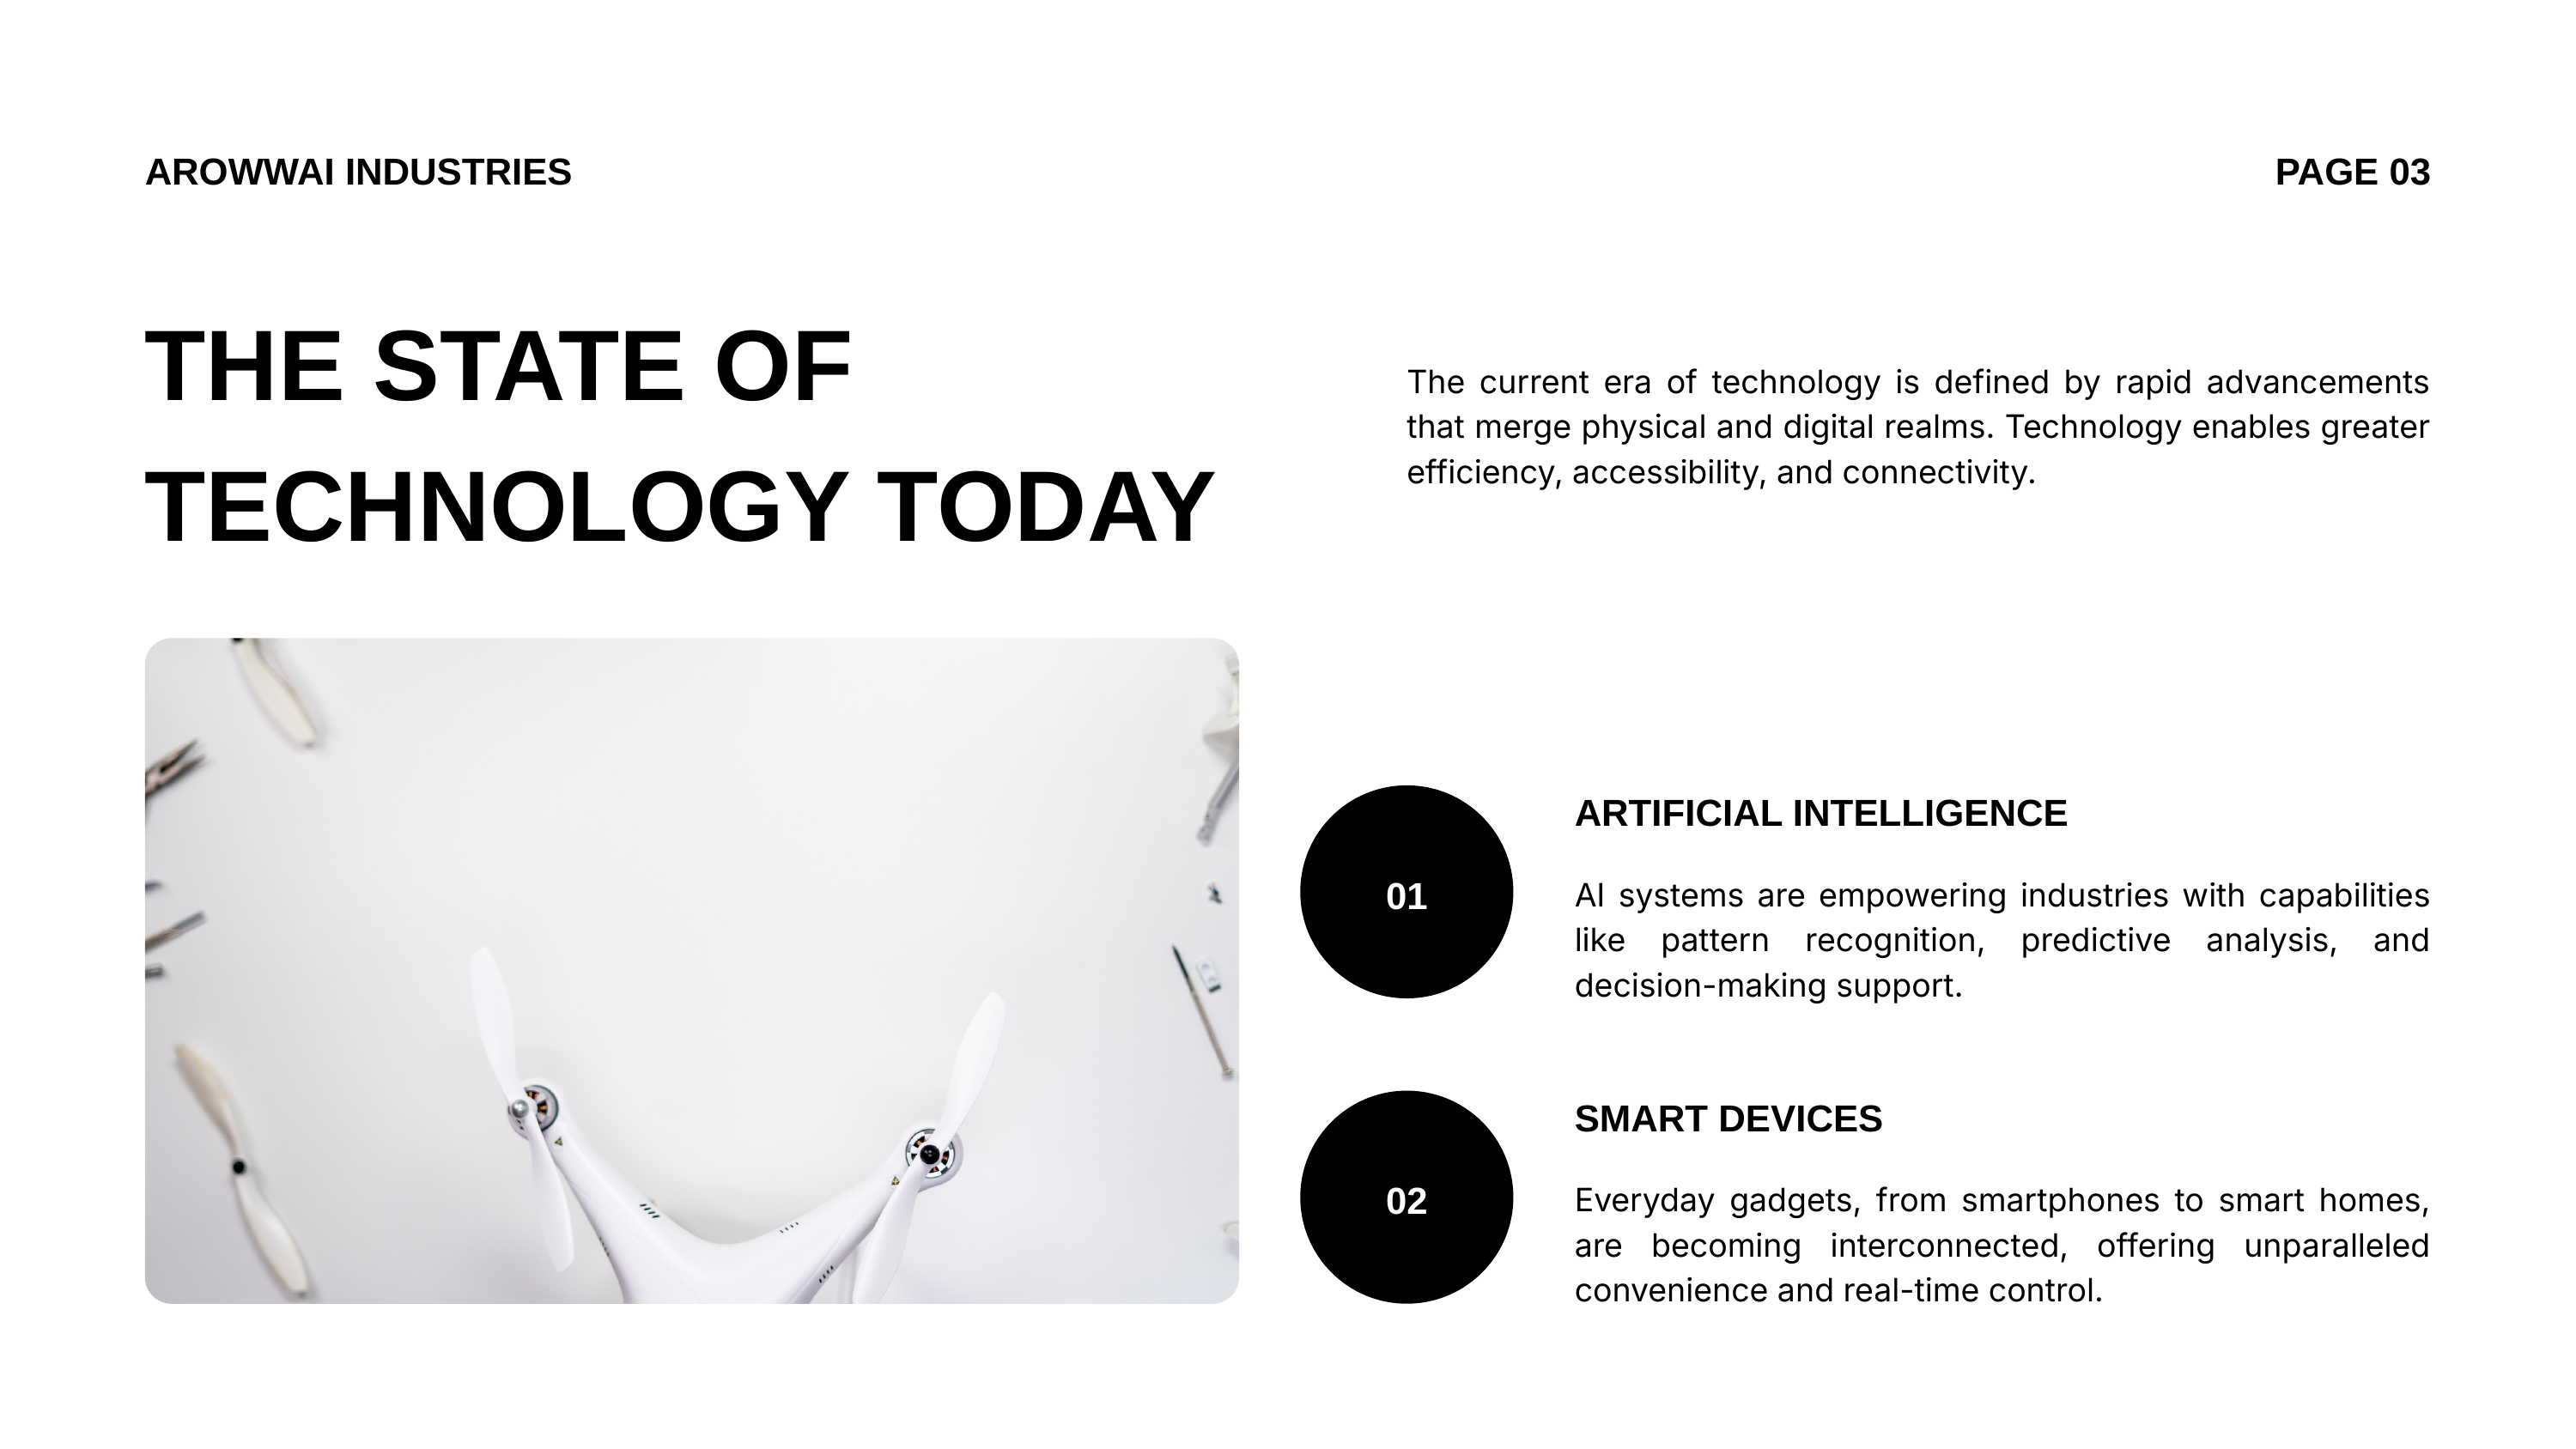

AROWWAI INDUSTRIES
PAGE 03
THE STATE OF TECHNOLOGY TODAY
The current era of technology is defined by rapid advancements that merge physical and digital realms. Technology enables greater efficiency, accessibility, and connectivity.

ARTIFICIAL INTELLIGENCE
AI systems are empowering industries with capabilities like pattern recognition, predictive analysis, and decision-making support.
01

SMART DEVICES
Everyday gadgets, from smartphones to smart homes, are becoming interconnected, offering unparalleled convenience and real-time control.
02